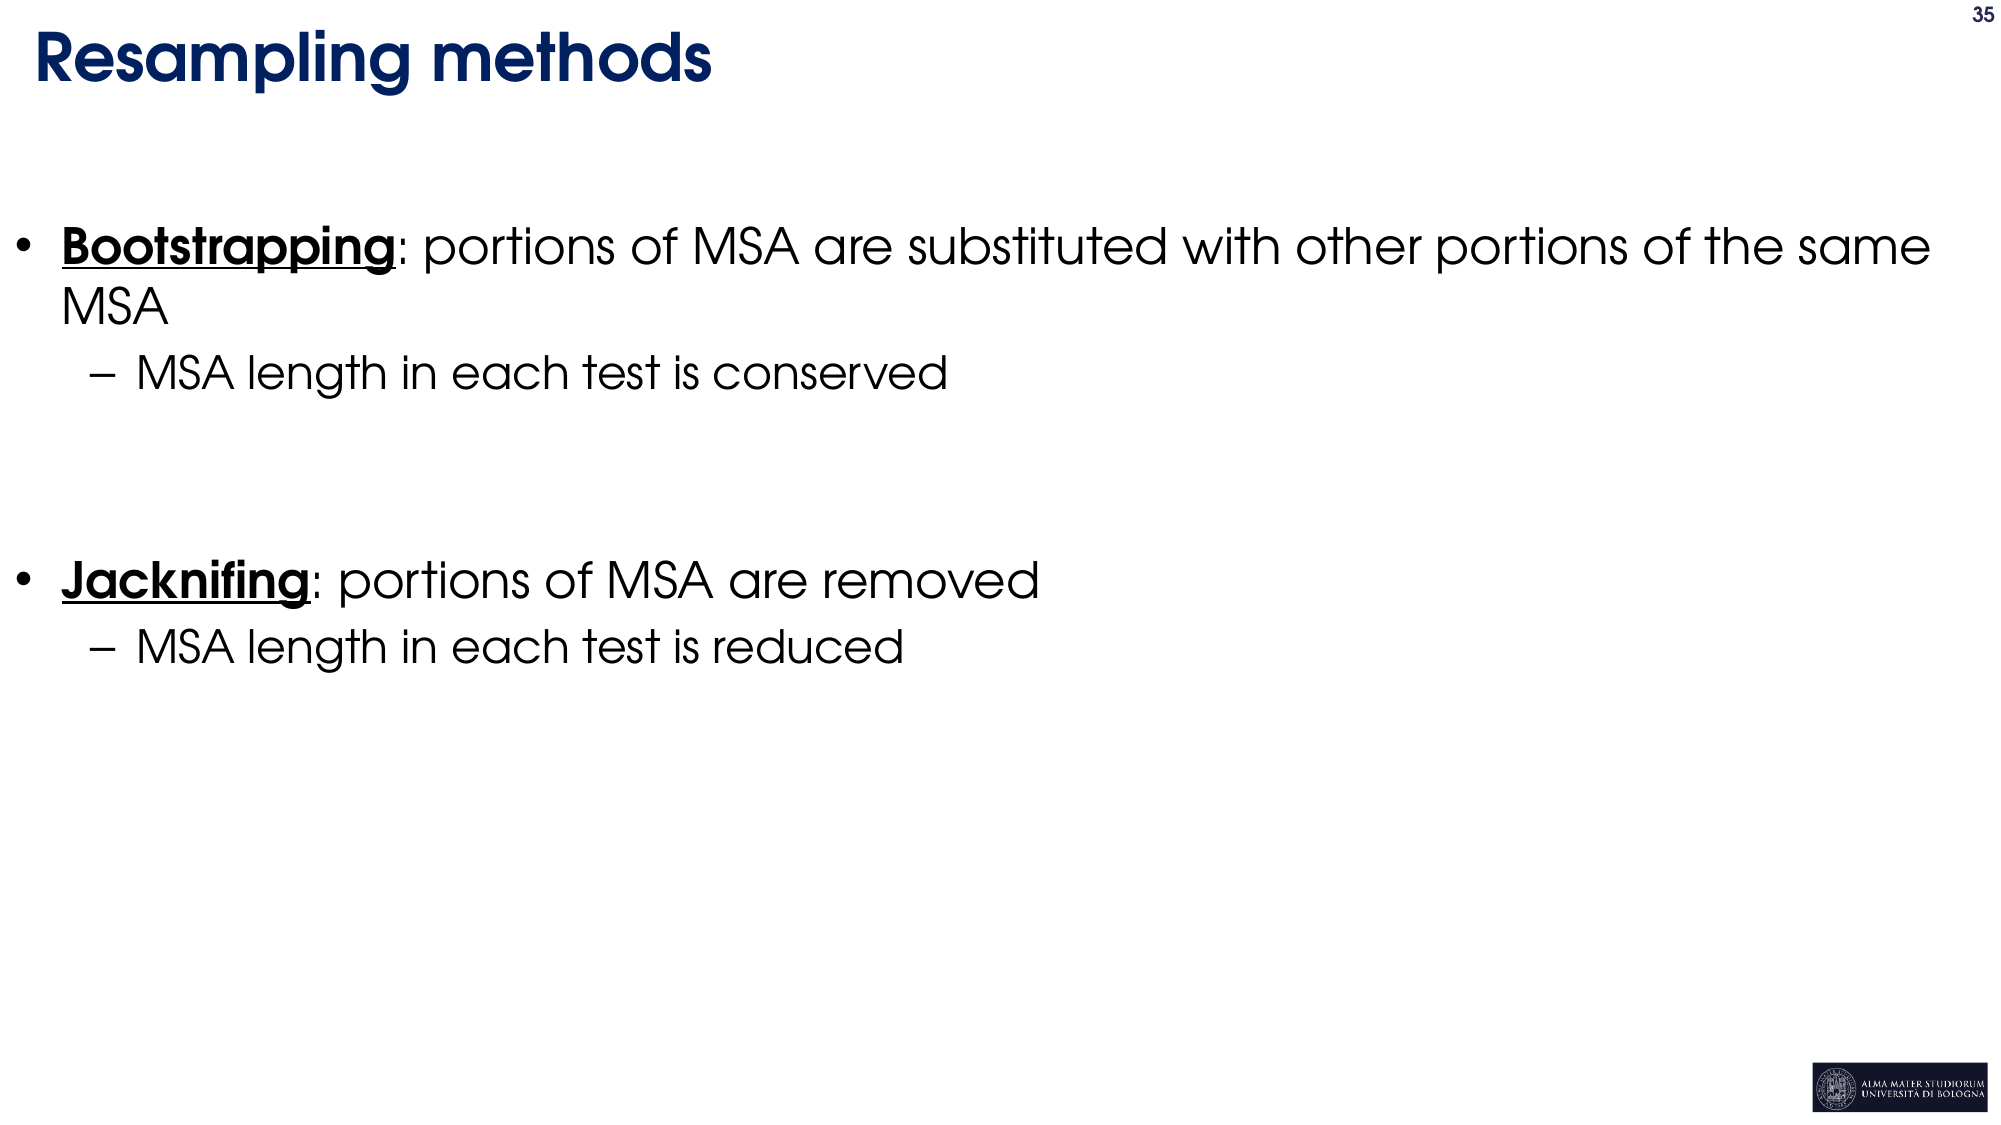

Resampling methods

Bootstrapping: portions of MSA are substituted with other portions of the same MSA
MSA length in each test is conserved

Jacknifing: portions of MSA are removed
MSA length in each test is reduced